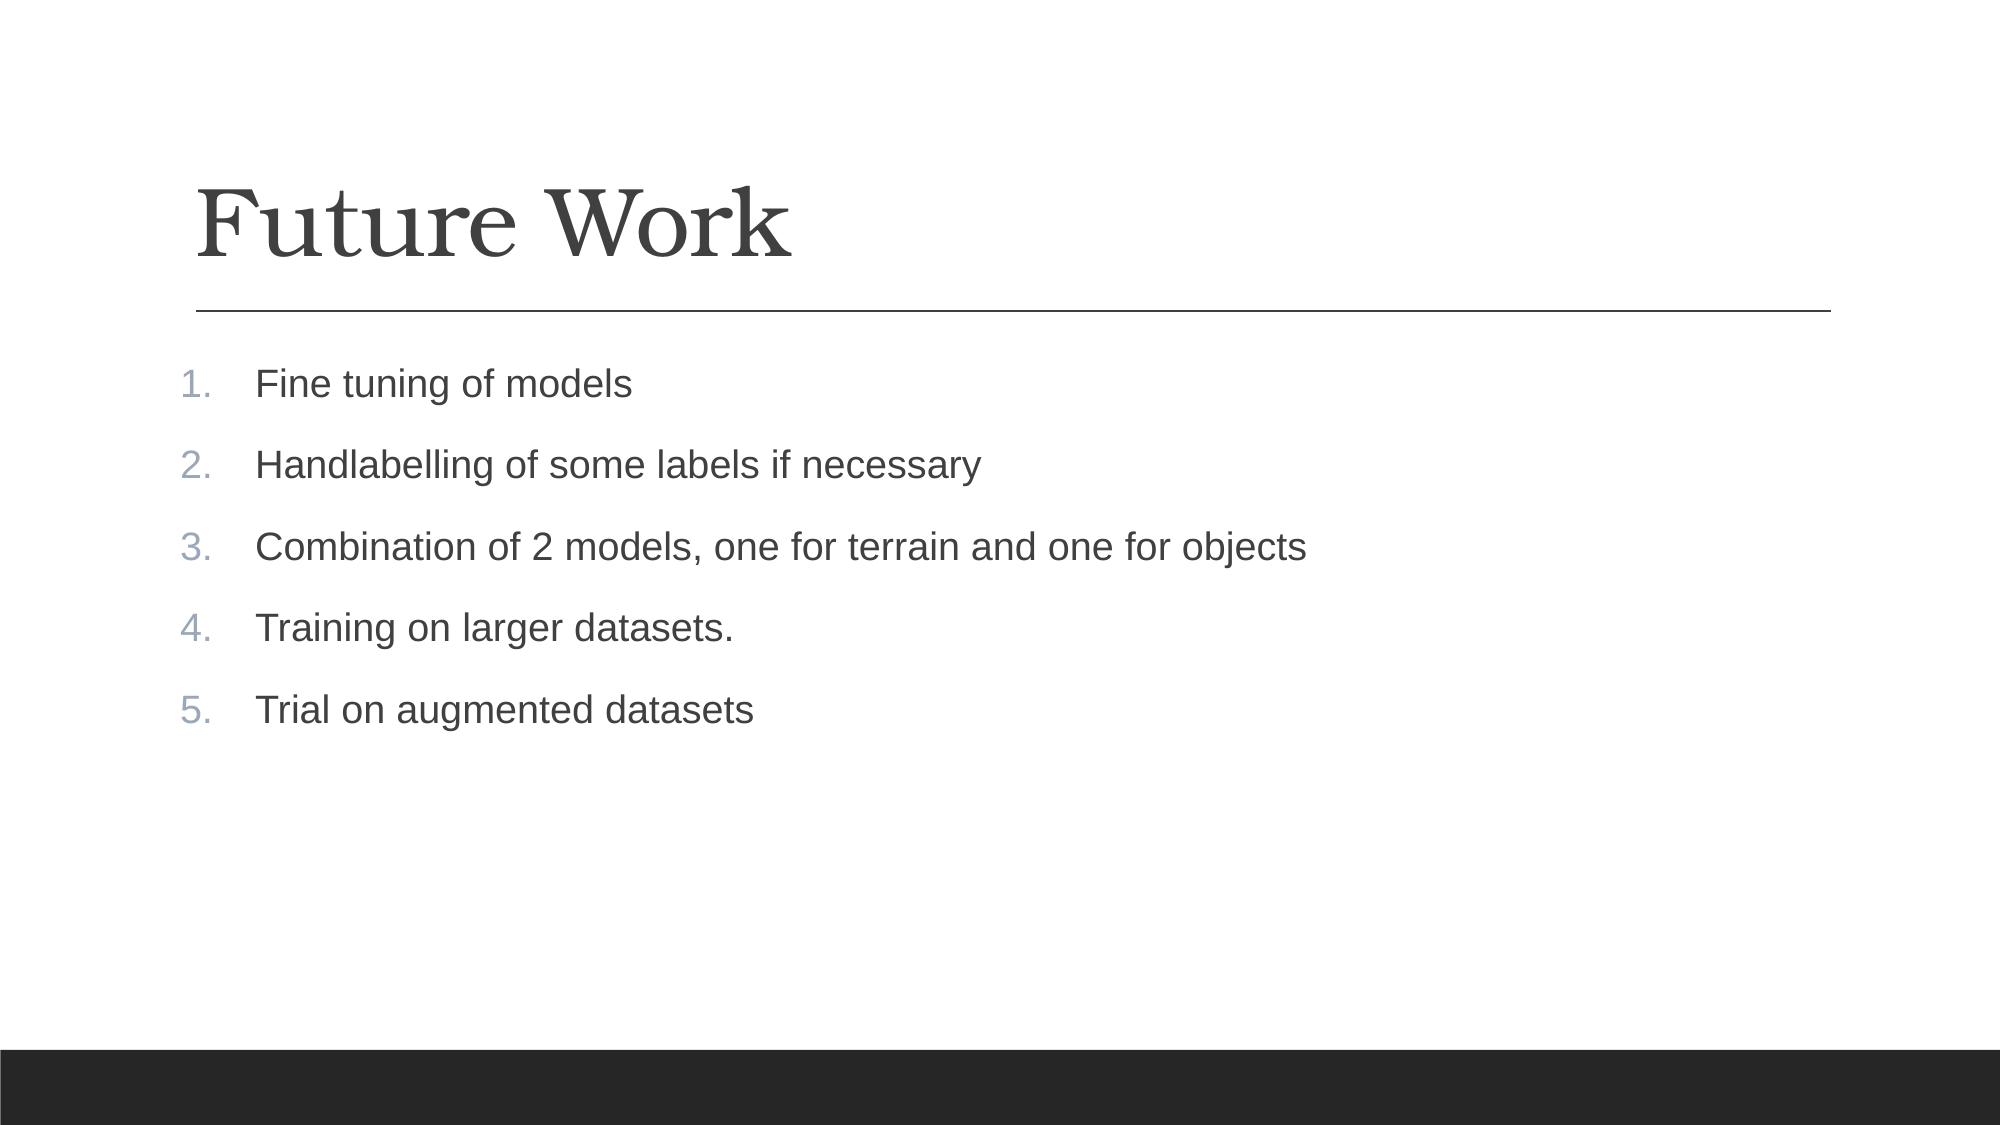

# Future Work
Fine tuning of models
Handlabelling of some labels if necessary
Combination of 2 models, one for terrain and one for objects
Training on larger datasets.
Trial on augmented datasets